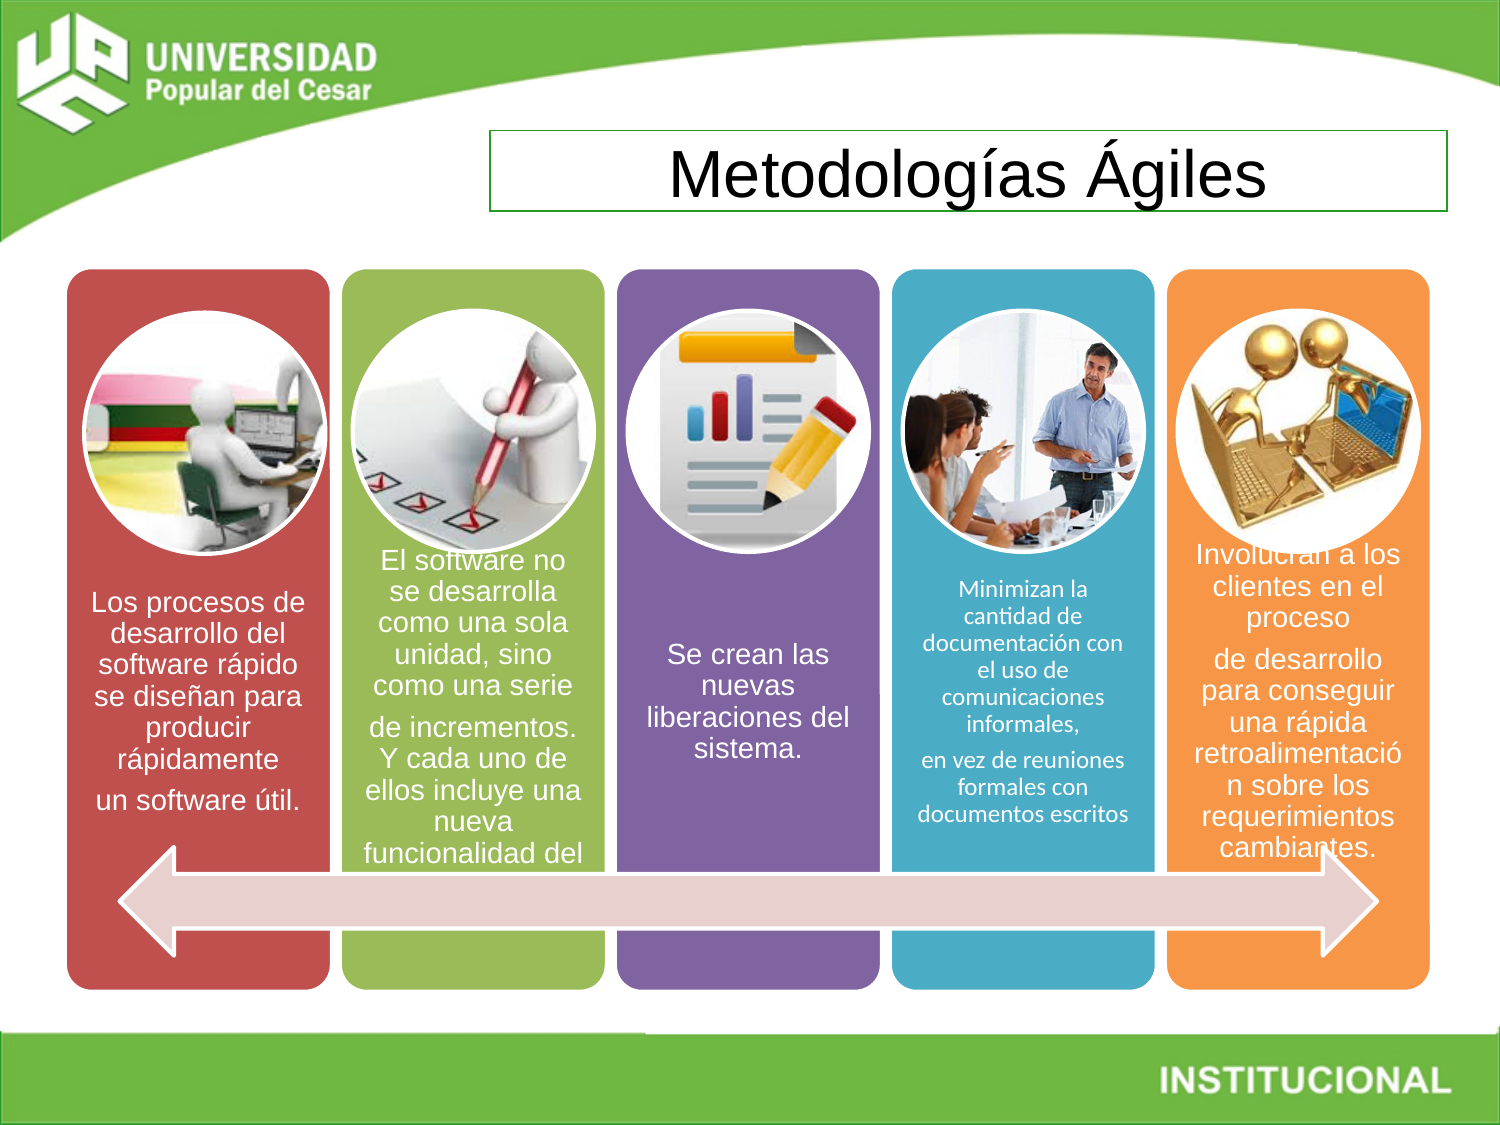

Metodologías Ágiles
Los procesos de desarrollo del software rápido se diseñan para producir rápidamente
un software útil.

El software no se desarrolla como una sola unidad, sino como una serie
de incrementos. Y cada uno de ellos incluye una nueva funcionalidad del sistema.
Se crean las nuevas liberaciones del sistema.
Minimizan la cantidad de documentación con el uso de comunicaciones informales,
en vez de reuniones formales con documentos escritos
Involucran a los clientes en el proceso
de desarrollo para conseguir una rápida retroalimentación sobre los requerimientos cambiantes.